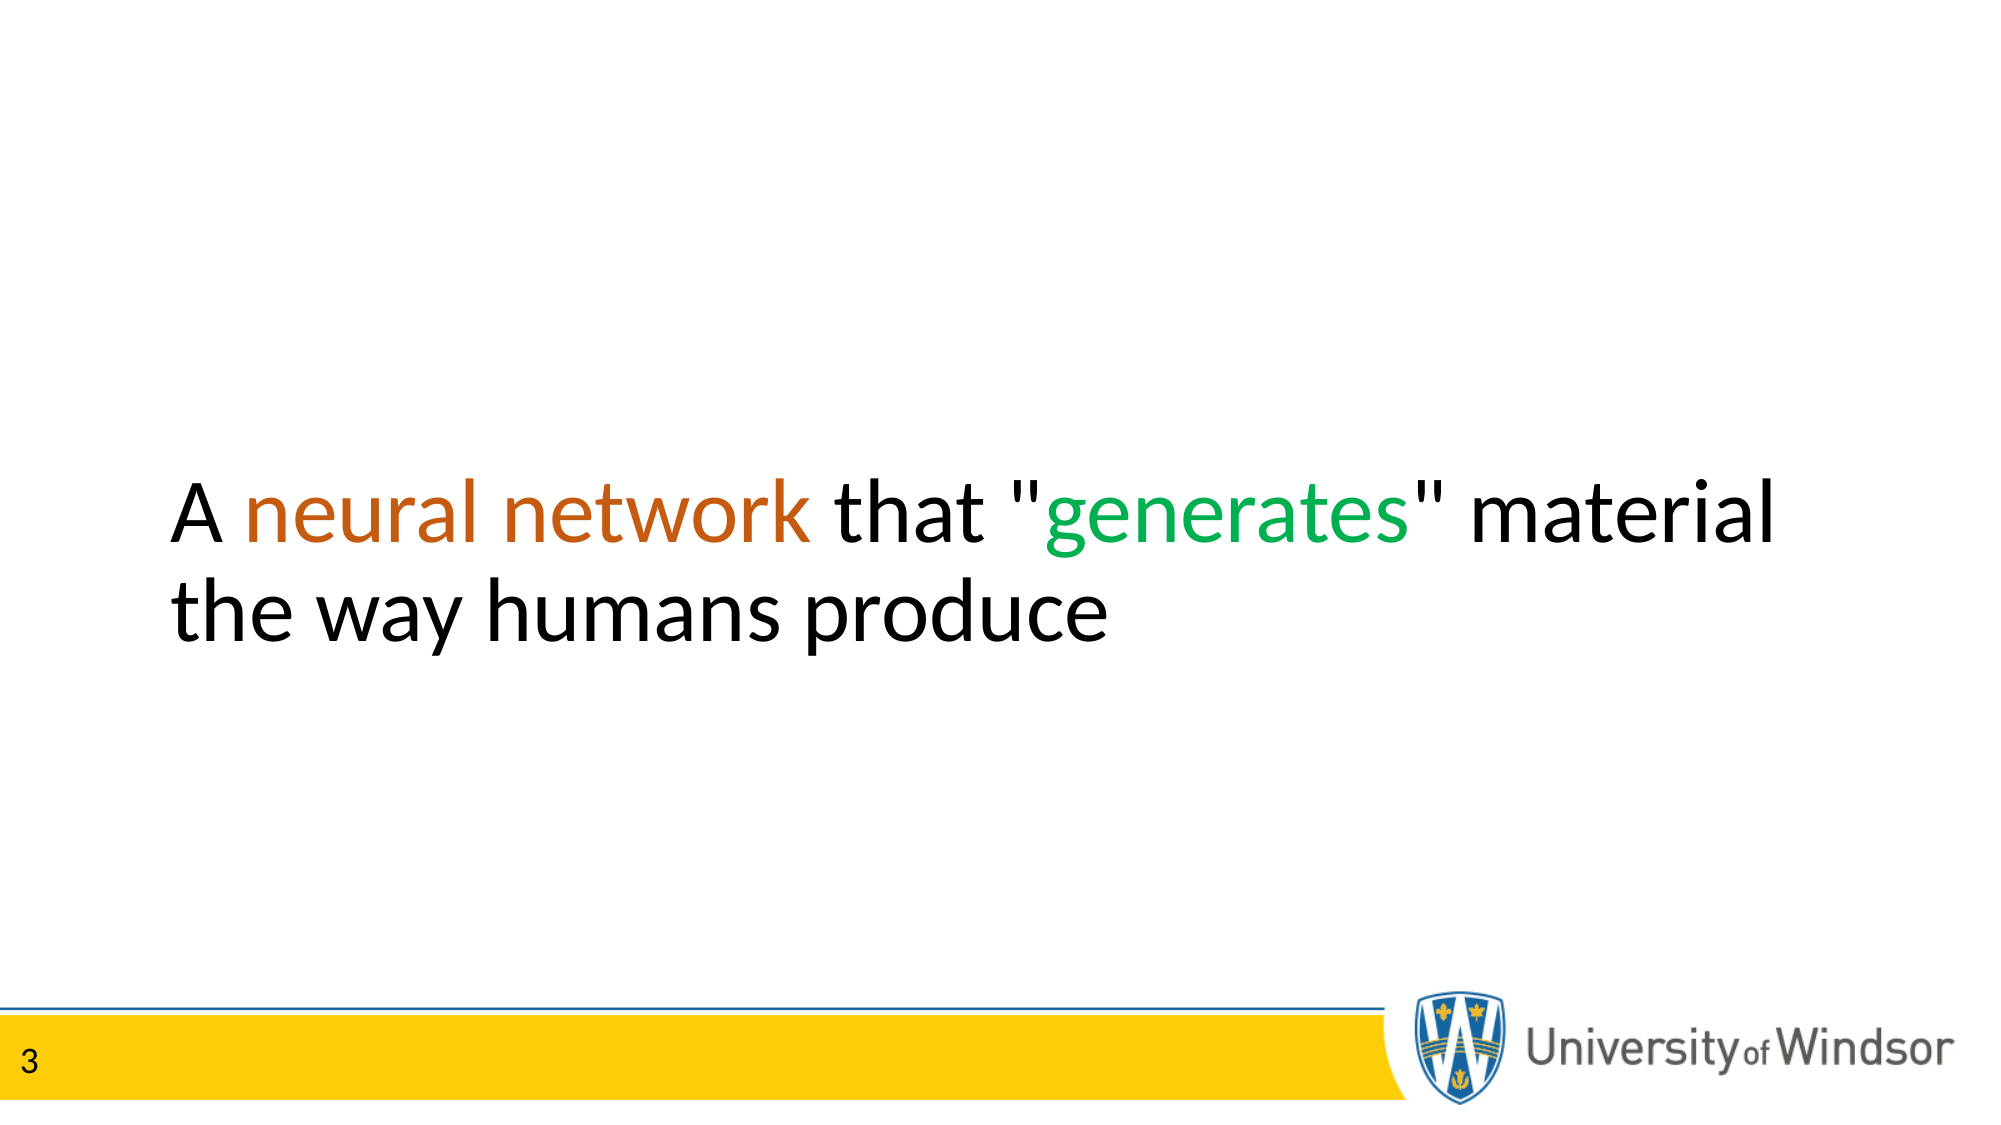

# A neural network that "generates" material the way humans produce
3